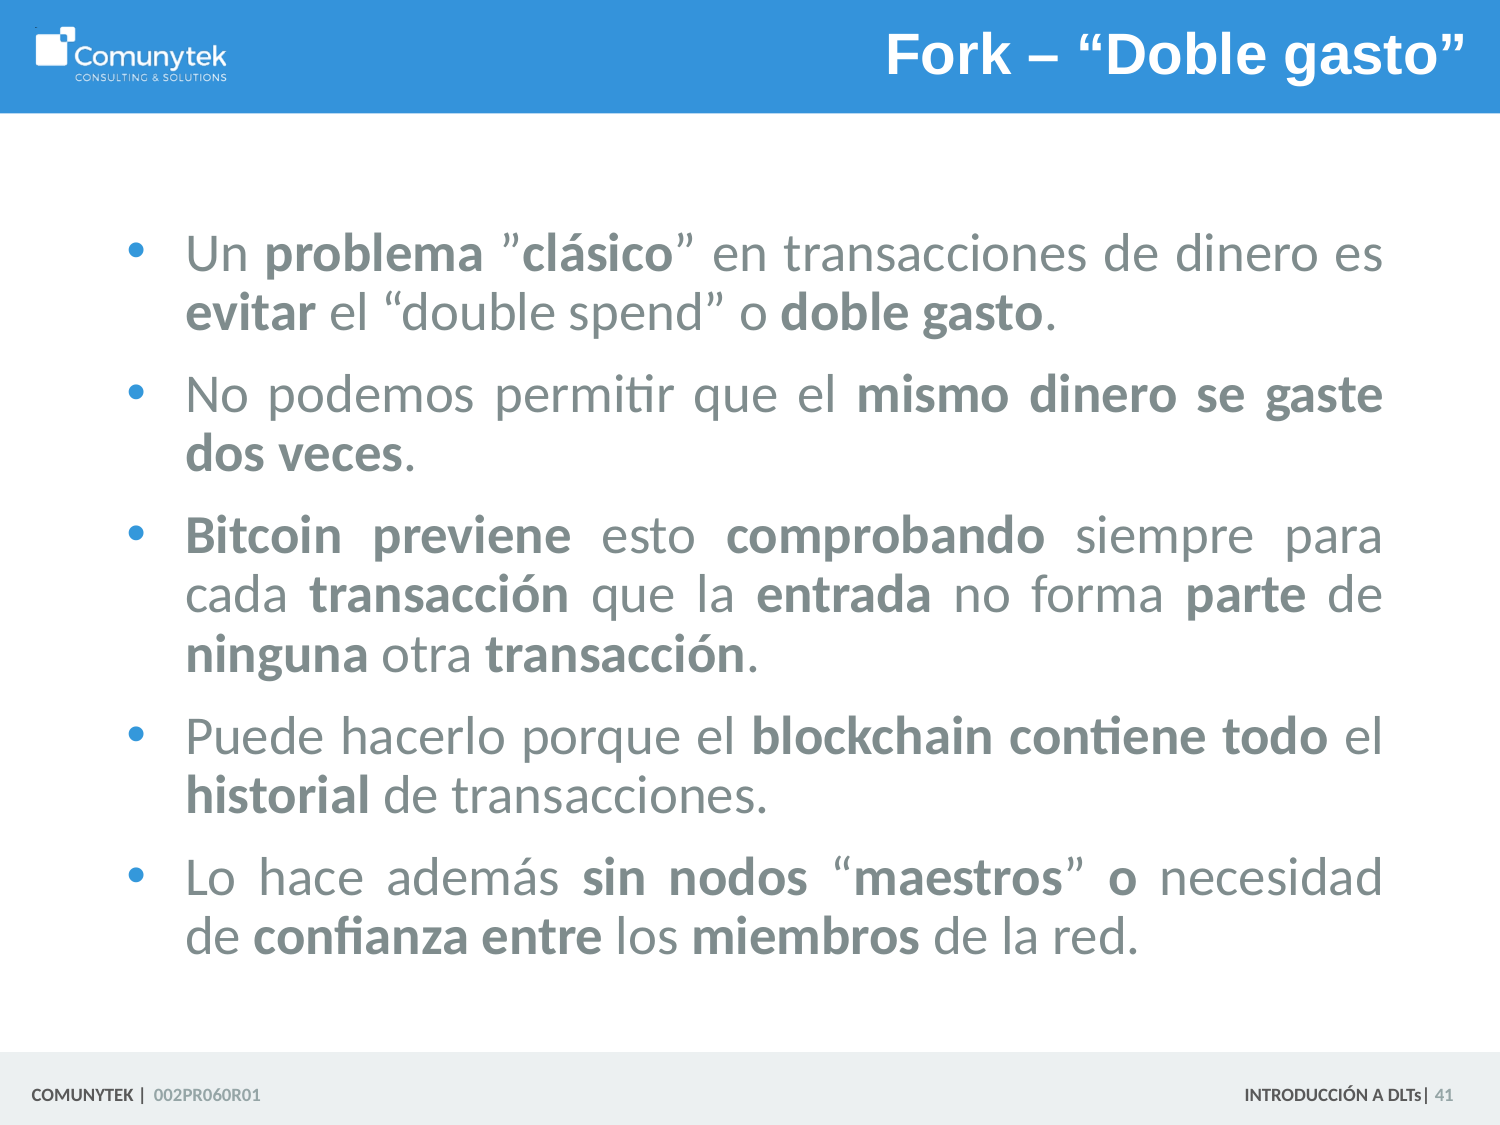

# Fork – “Doble gasto”
Un problema ”clásico” en transacciones de dinero es evitar el “double spend” o doble gasto.
No podemos permitir que el mismo dinero se gaste dos veces.
Bitcoin previene esto comprobando siempre para cada transacción que la entrada no forma parte de ninguna otra transacción.
Puede hacerlo porque el blockchain contiene todo el historial de transacciones.
Lo hace además sin nodos “maestros” o necesidad de confianza entre los miembros de la red.

 41